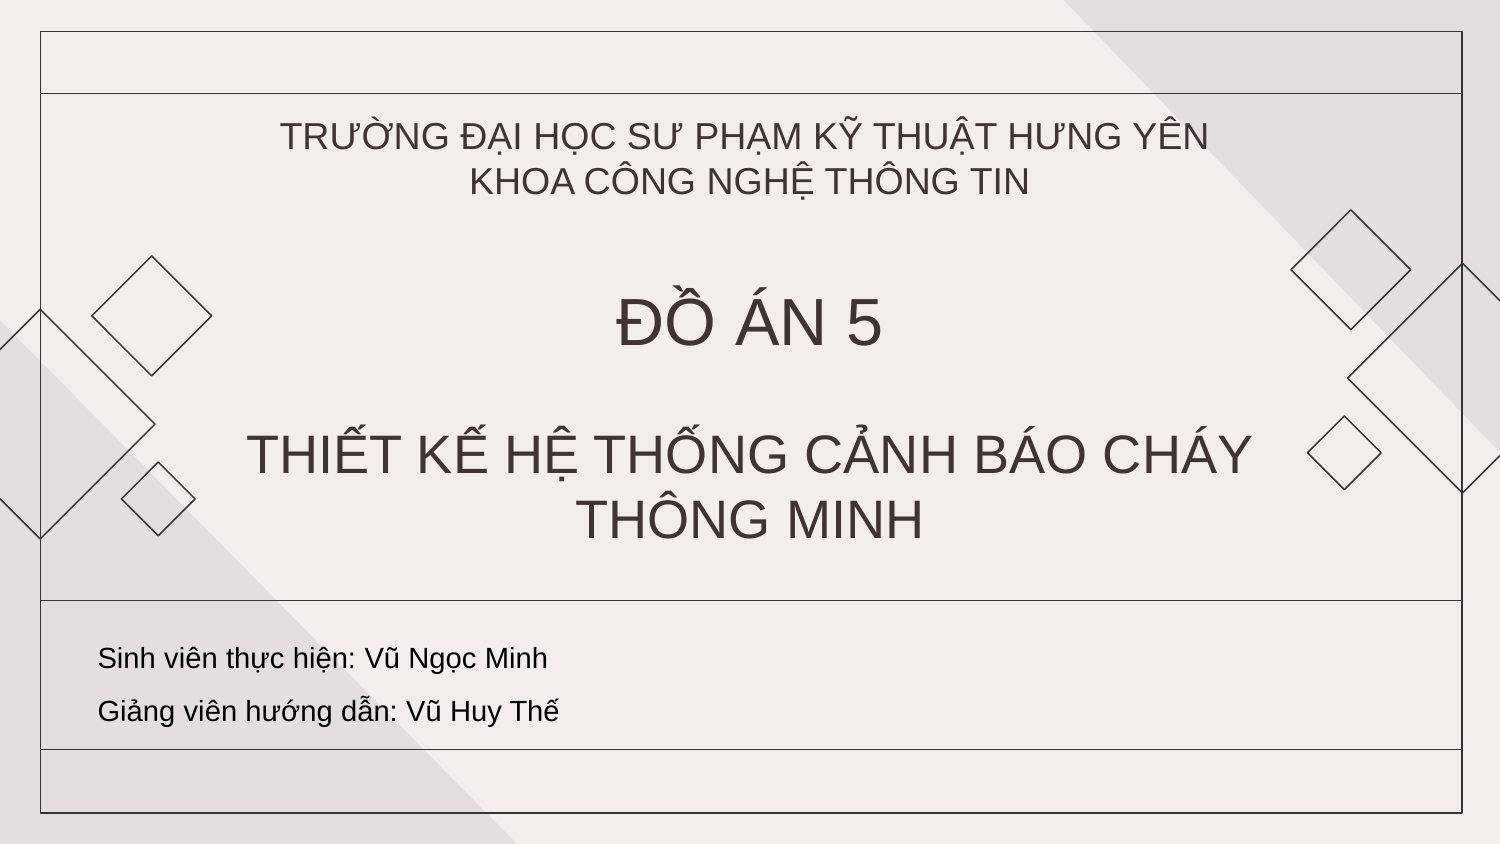

TRƯỜNG ĐẠI HỌC SƯ PHẠM KỸ THUẬT HƯNG YÊN
KHOA CÔNG NGHỆ THÔNG TIN
ĐỒ ÁN 5
# THIẾT KẾ HỆ THỐNG CẢNH BÁO CHÁY THÔNG MINH
Sinh viên thực hiện: Vũ Ngọc Minh
Giảng viên hướng dẫn: Vũ Huy Thế